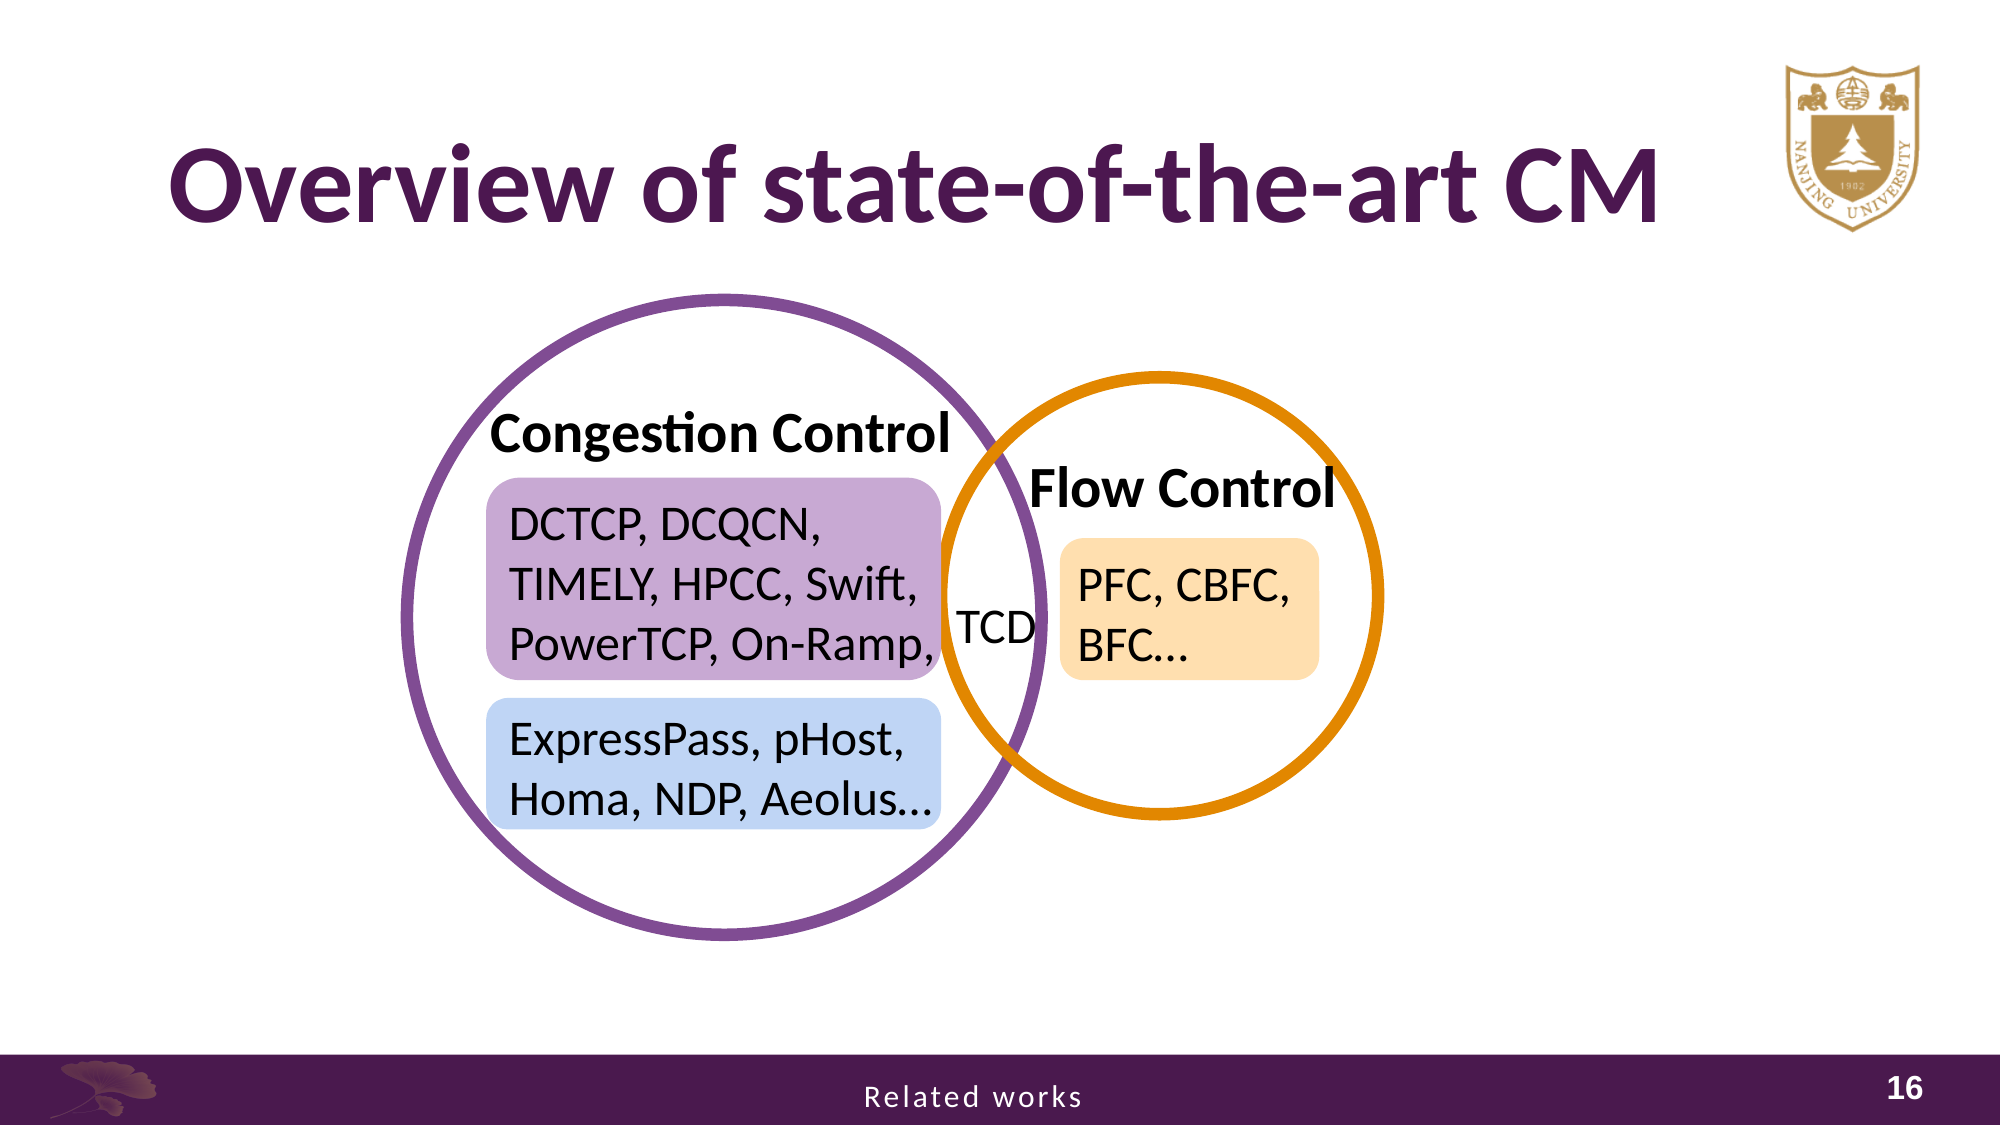

Overview of state-of-the-art CM

Congestion Control
Flow Control

DCTCP, DCQCN, TIMELY, HPCC, Swift, PowerTCP, On-Ramp,

PFC, CBFC, BFC…
TCD
ExpressPass, pHost, Homa, NDP, Aeolus…

Related works
16